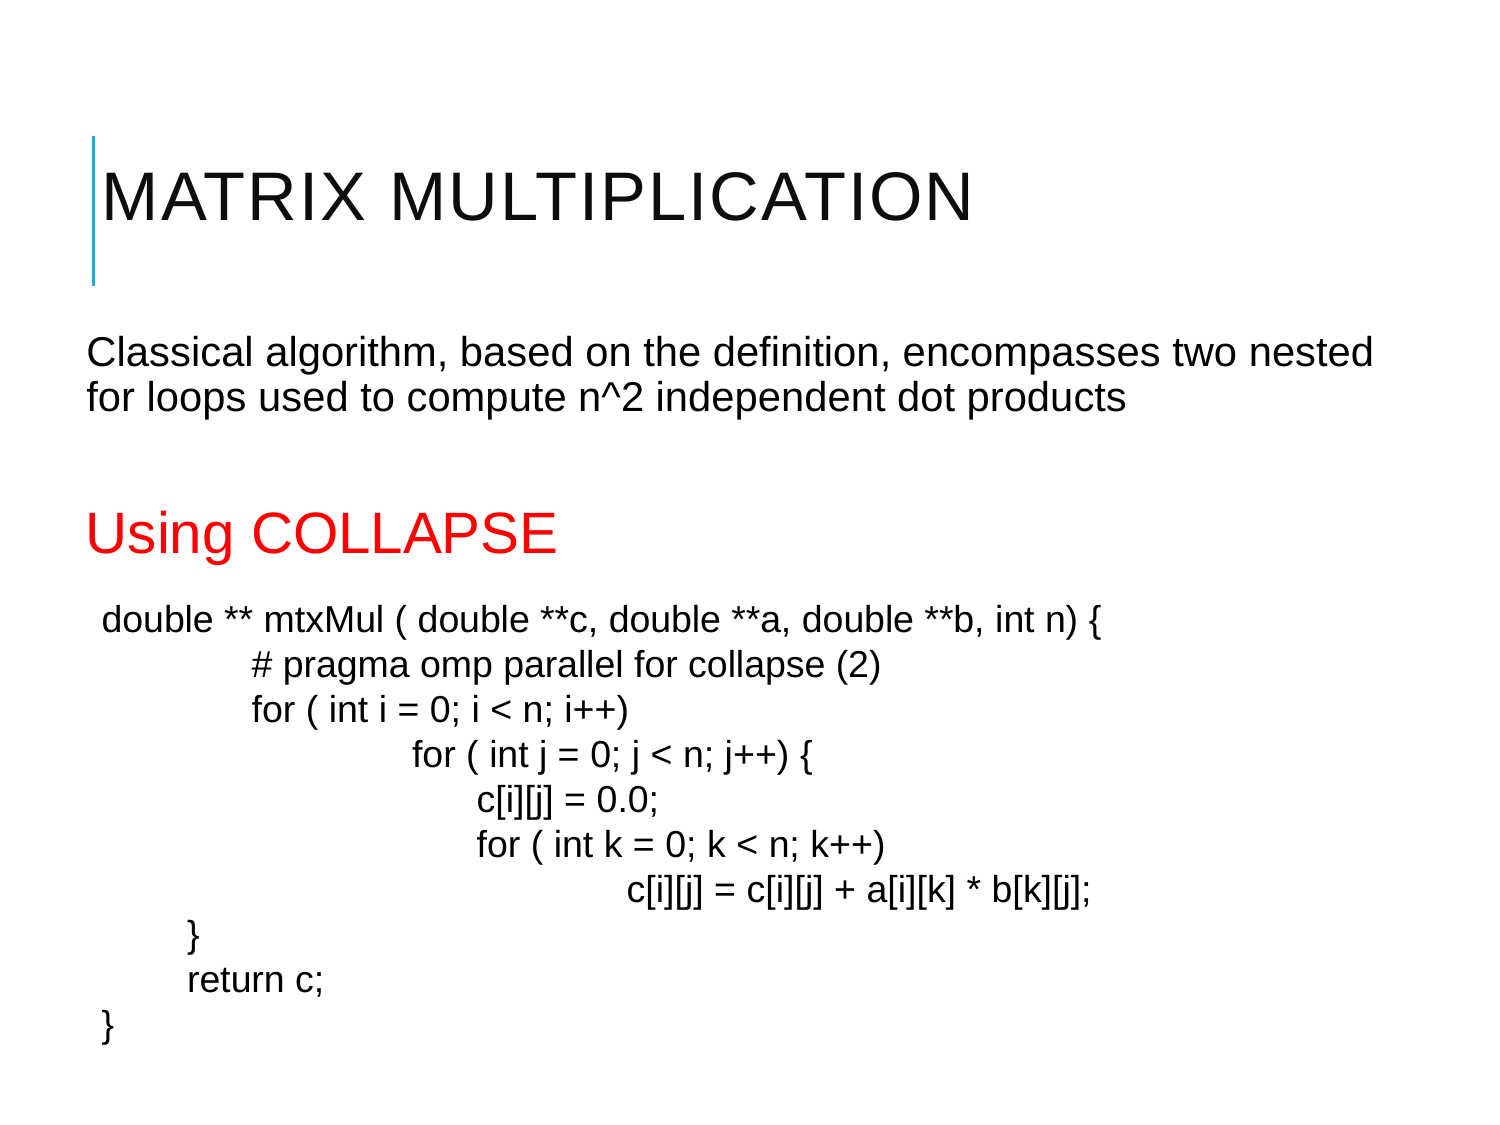

# Matrix multiplication
Classical algorithm, based on the definition, encompasses two nested for loops used to compute n^2 independent dot products
Using COLLAPSE
double ** mtxMul ( double **c, double **a, double **b, int n) {
 	# pragma omp parallel for collapse (2)
 	for ( int i = 0; i < n; i++)
		 for ( int j = 0; j < n; j++) {
 		c[i][j] = 0.0;
		for ( int k = 0; k < n; k++)
			c[i][j] = c[i][j] + a[i][k] * b[k][j];
 }
 return c;
}